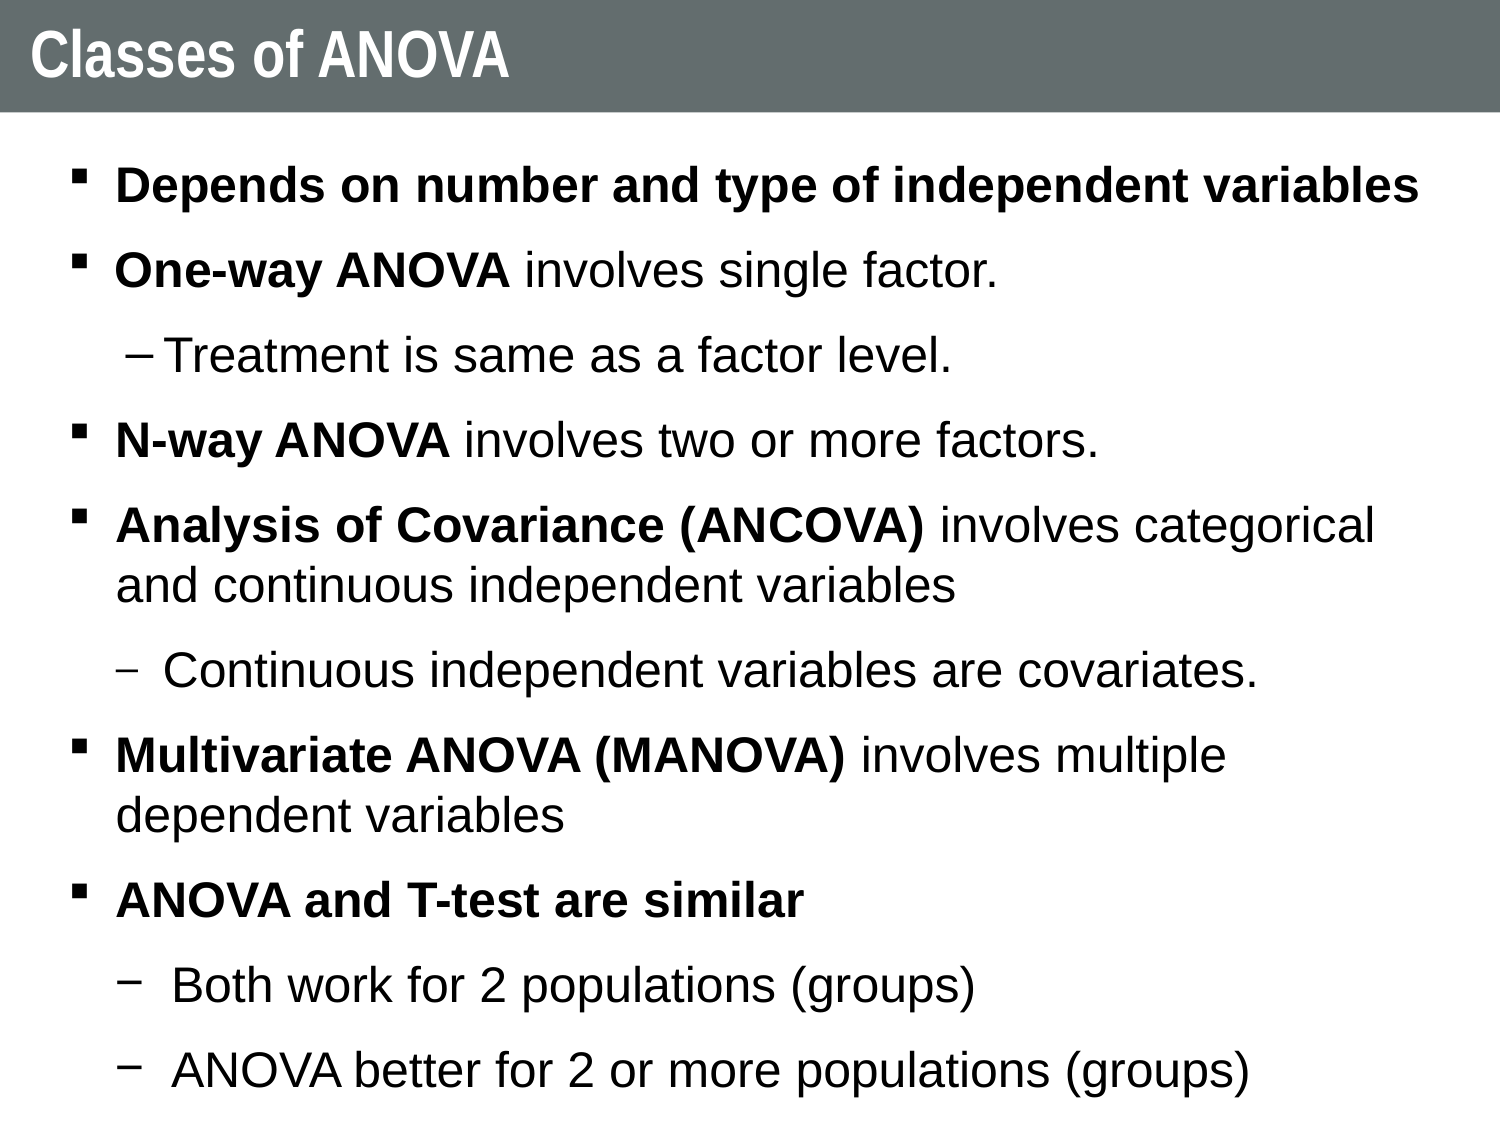

Statistics for Managers Using Microsoft Excel, 4e © 2004 Prentice-Hall, Inc.
Chap 10-66
# Classes of ANOVA
Depends on number and type of independent variables
One-way ANOVA involves single factor.
Treatment is same as a factor level.
N-way ANOVA involves two or more factors.
Analysis of Covariance (ANCOVA) involves categorical and continuous independent variables
Continuous independent variables are covariates.
Multivariate ANOVA (MANOVA) involves multiple dependent variables
ANOVA and T-test are similar
Both work for 2 populations (groups)
ANOVA better for 2 or more populations (groups)